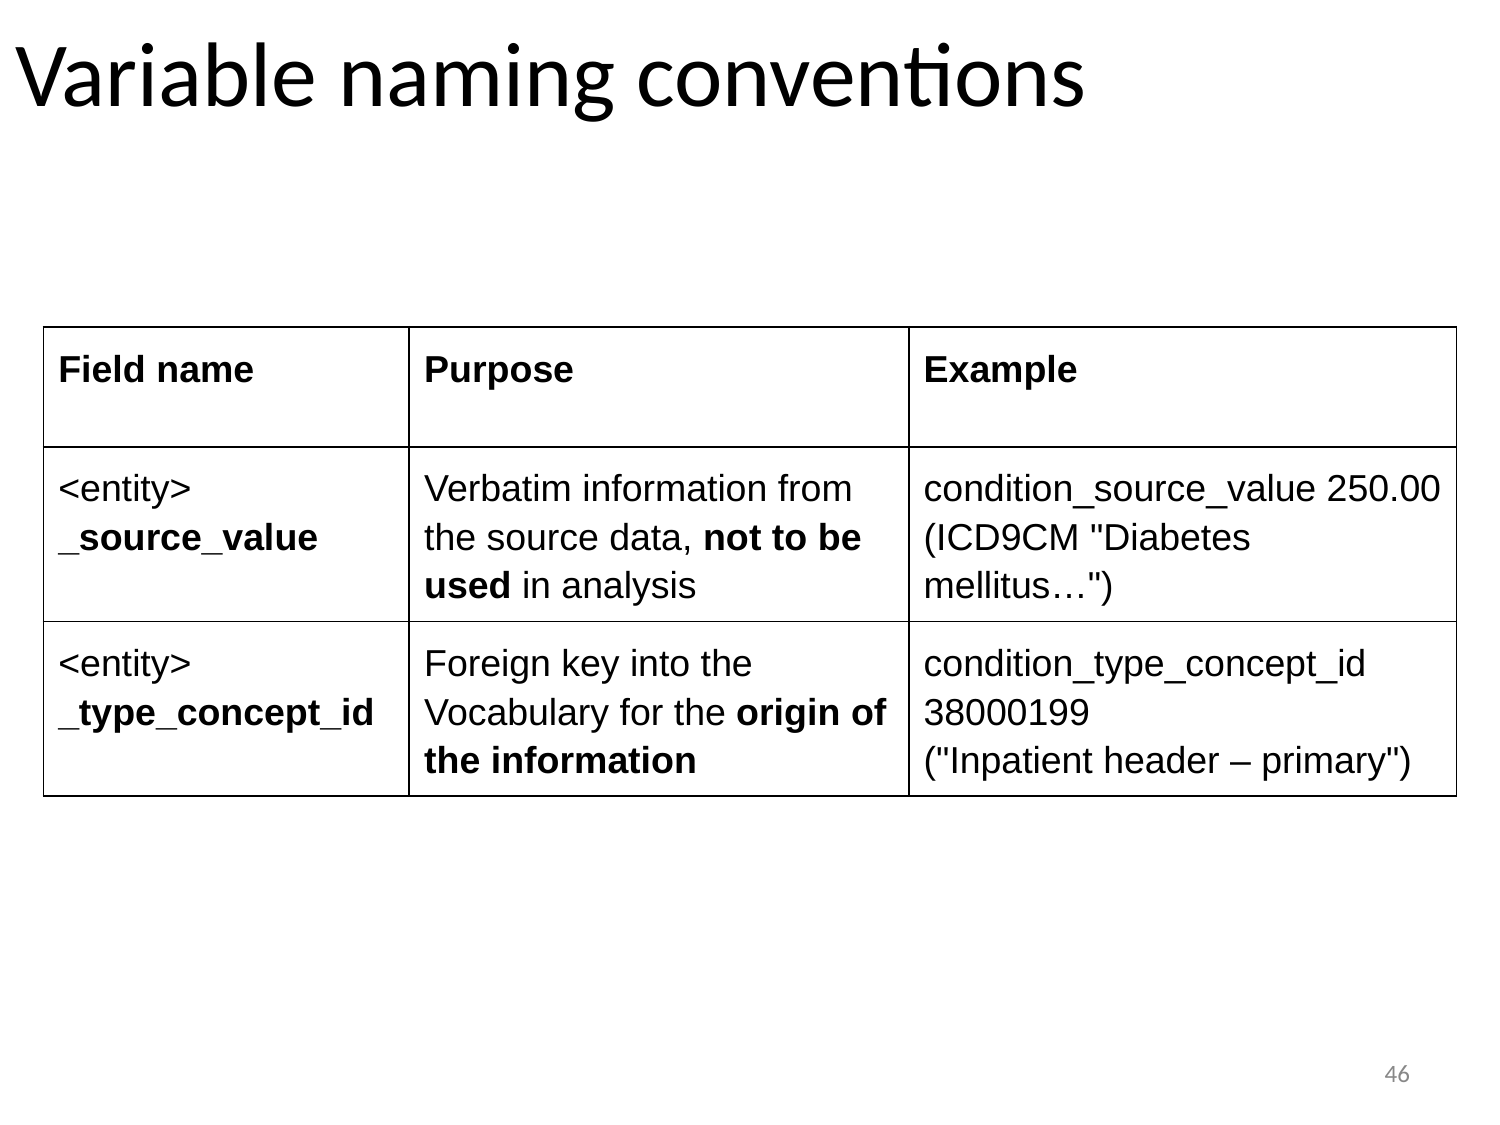

# Variable naming conventions
| Field name | Purpose | Example |
| --- | --- | --- |
| <entity> \_source\_value | Verbatim information from the source data, not to be used in analysis | condition\_source\_value 250.00 (ICD9CM "Diabetes mellitus…") |
| <entity> \_type\_concept\_id | Foreign key into the Vocabulary for the origin of the information | condition\_type\_concept\_id 38000199 ("Inpatient header – primary") |
46